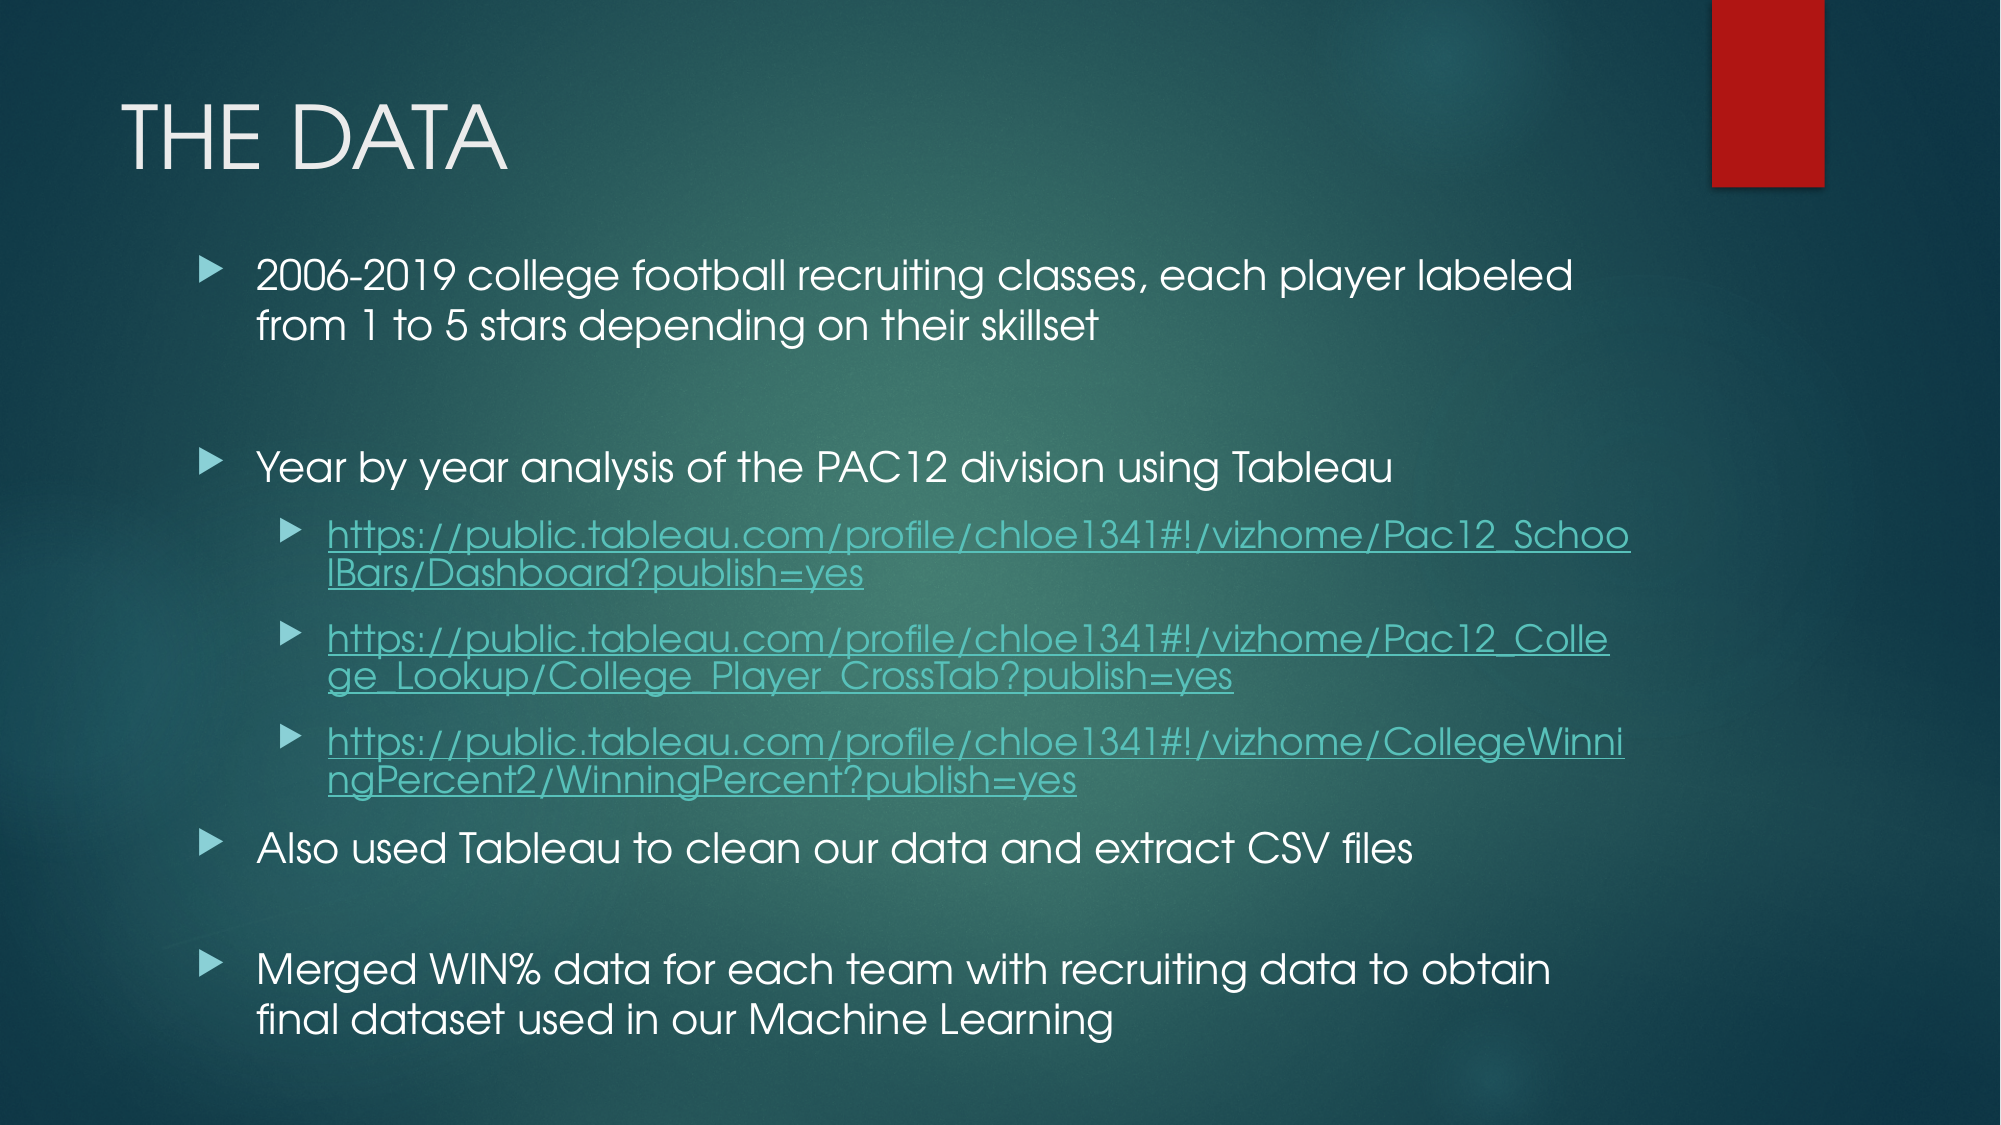

# THE DATA
2006-2019 college football recruiting classes, each player labeled from 1 to 5 stars depending on their skillset

Year by year analysis of the PAC12 division using Tableau
https://public.tableau.com/profile/chloe1341#!/vizhome/Pac12_SchoolBars/Dashboard?publish=yes
https://public.tableau.com/profile/chloe1341#!/vizhome/Pac12_College_Lookup/College_Player_CrossTab?publish=yes
https://public.tableau.com/profile/chloe1341#!/vizhome/CollegeWinningPercent2/WinningPercent?publish=yes
Also used Tableau to clean our data and extract CSV files
Merged WIN% data for each team with recruiting data to obtain final dataset used in our Machine Learning